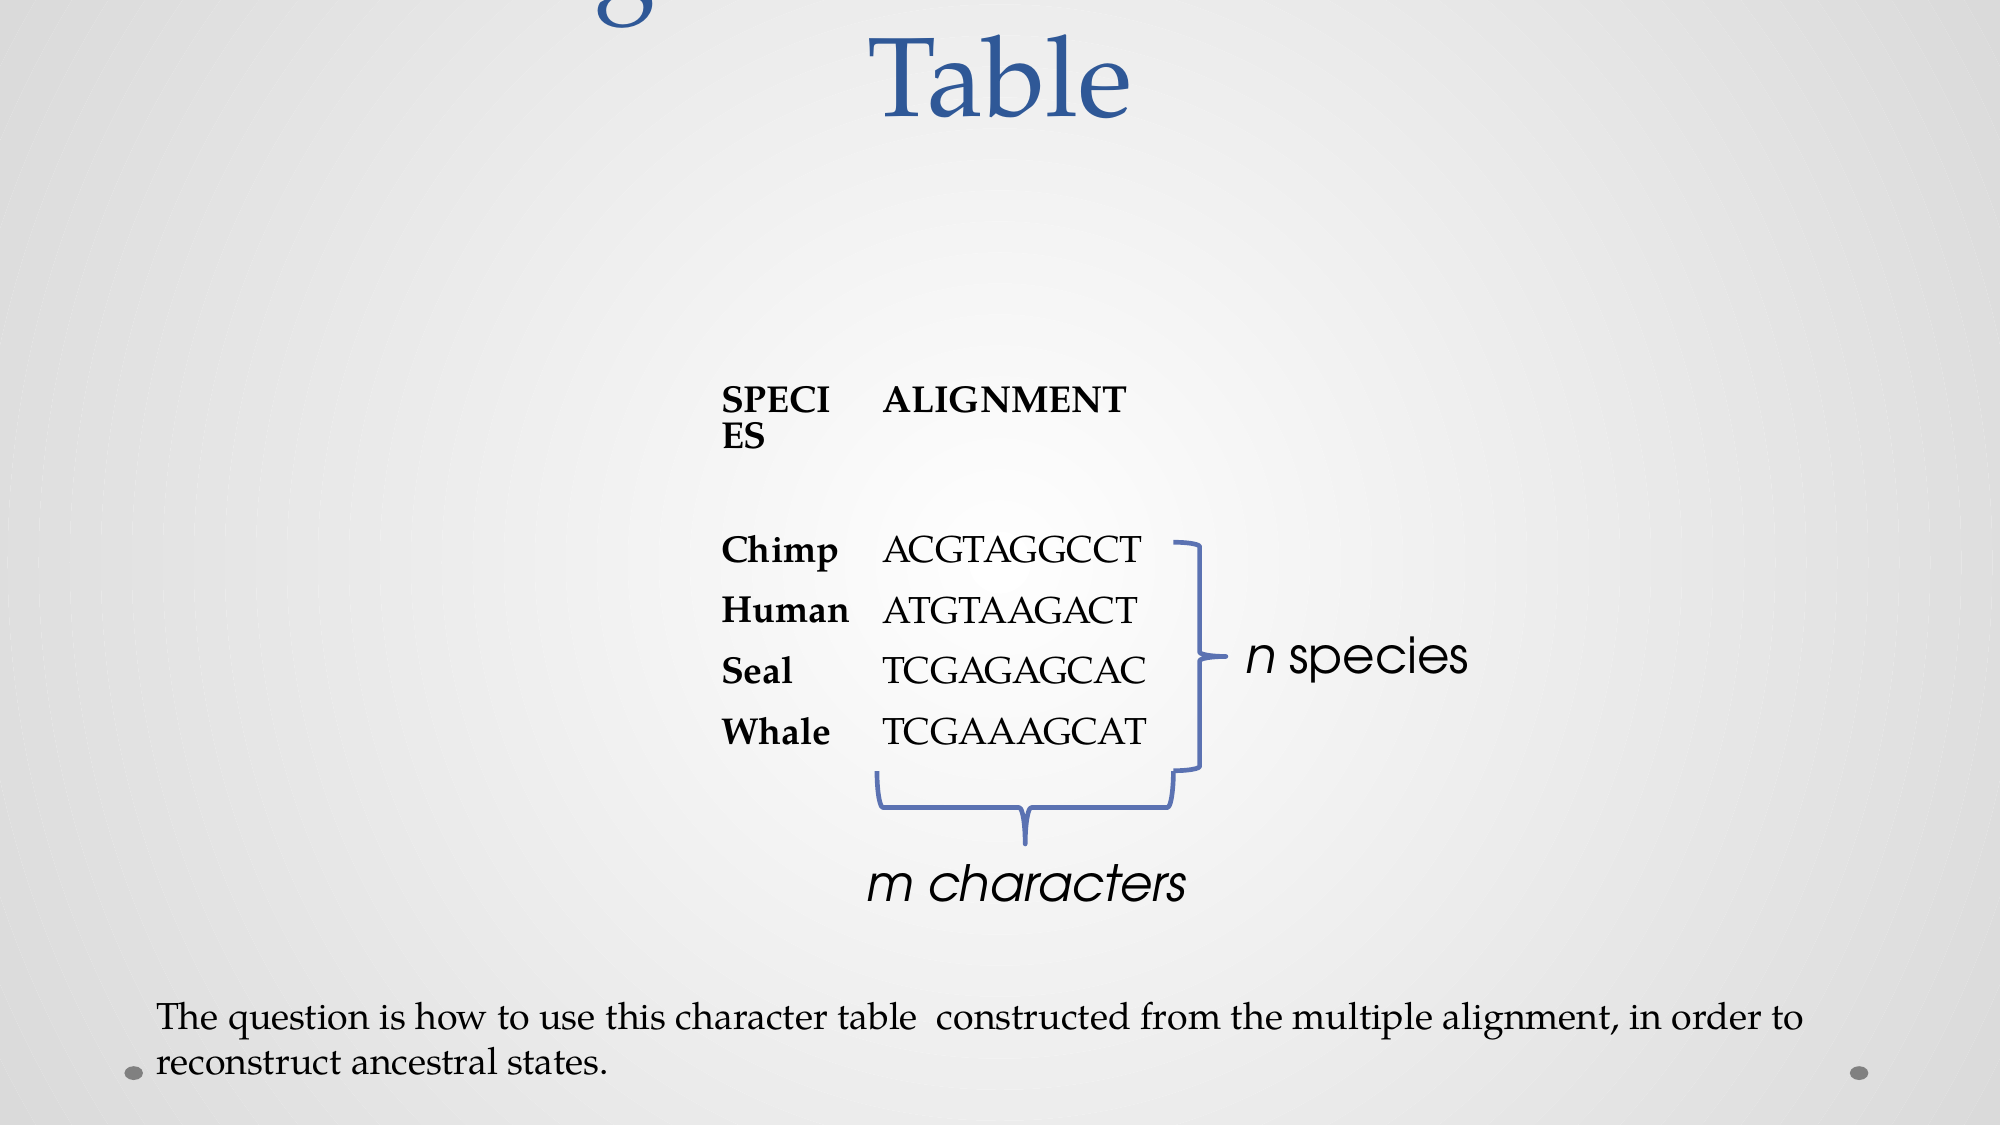

# An Alignment As a Character Table
| Species | Alignment |
| --- | --- |
| Chimp | ACGTAGGCCT |
| Human | ATGTAAGACT |
| Seal | TCGAGAGCAC |
| Whale | TCGAAAGCAT |

n species

m characters
The question is how to use this character table  constructed from the multiple alignment, in order to reconstruct ancestral states.